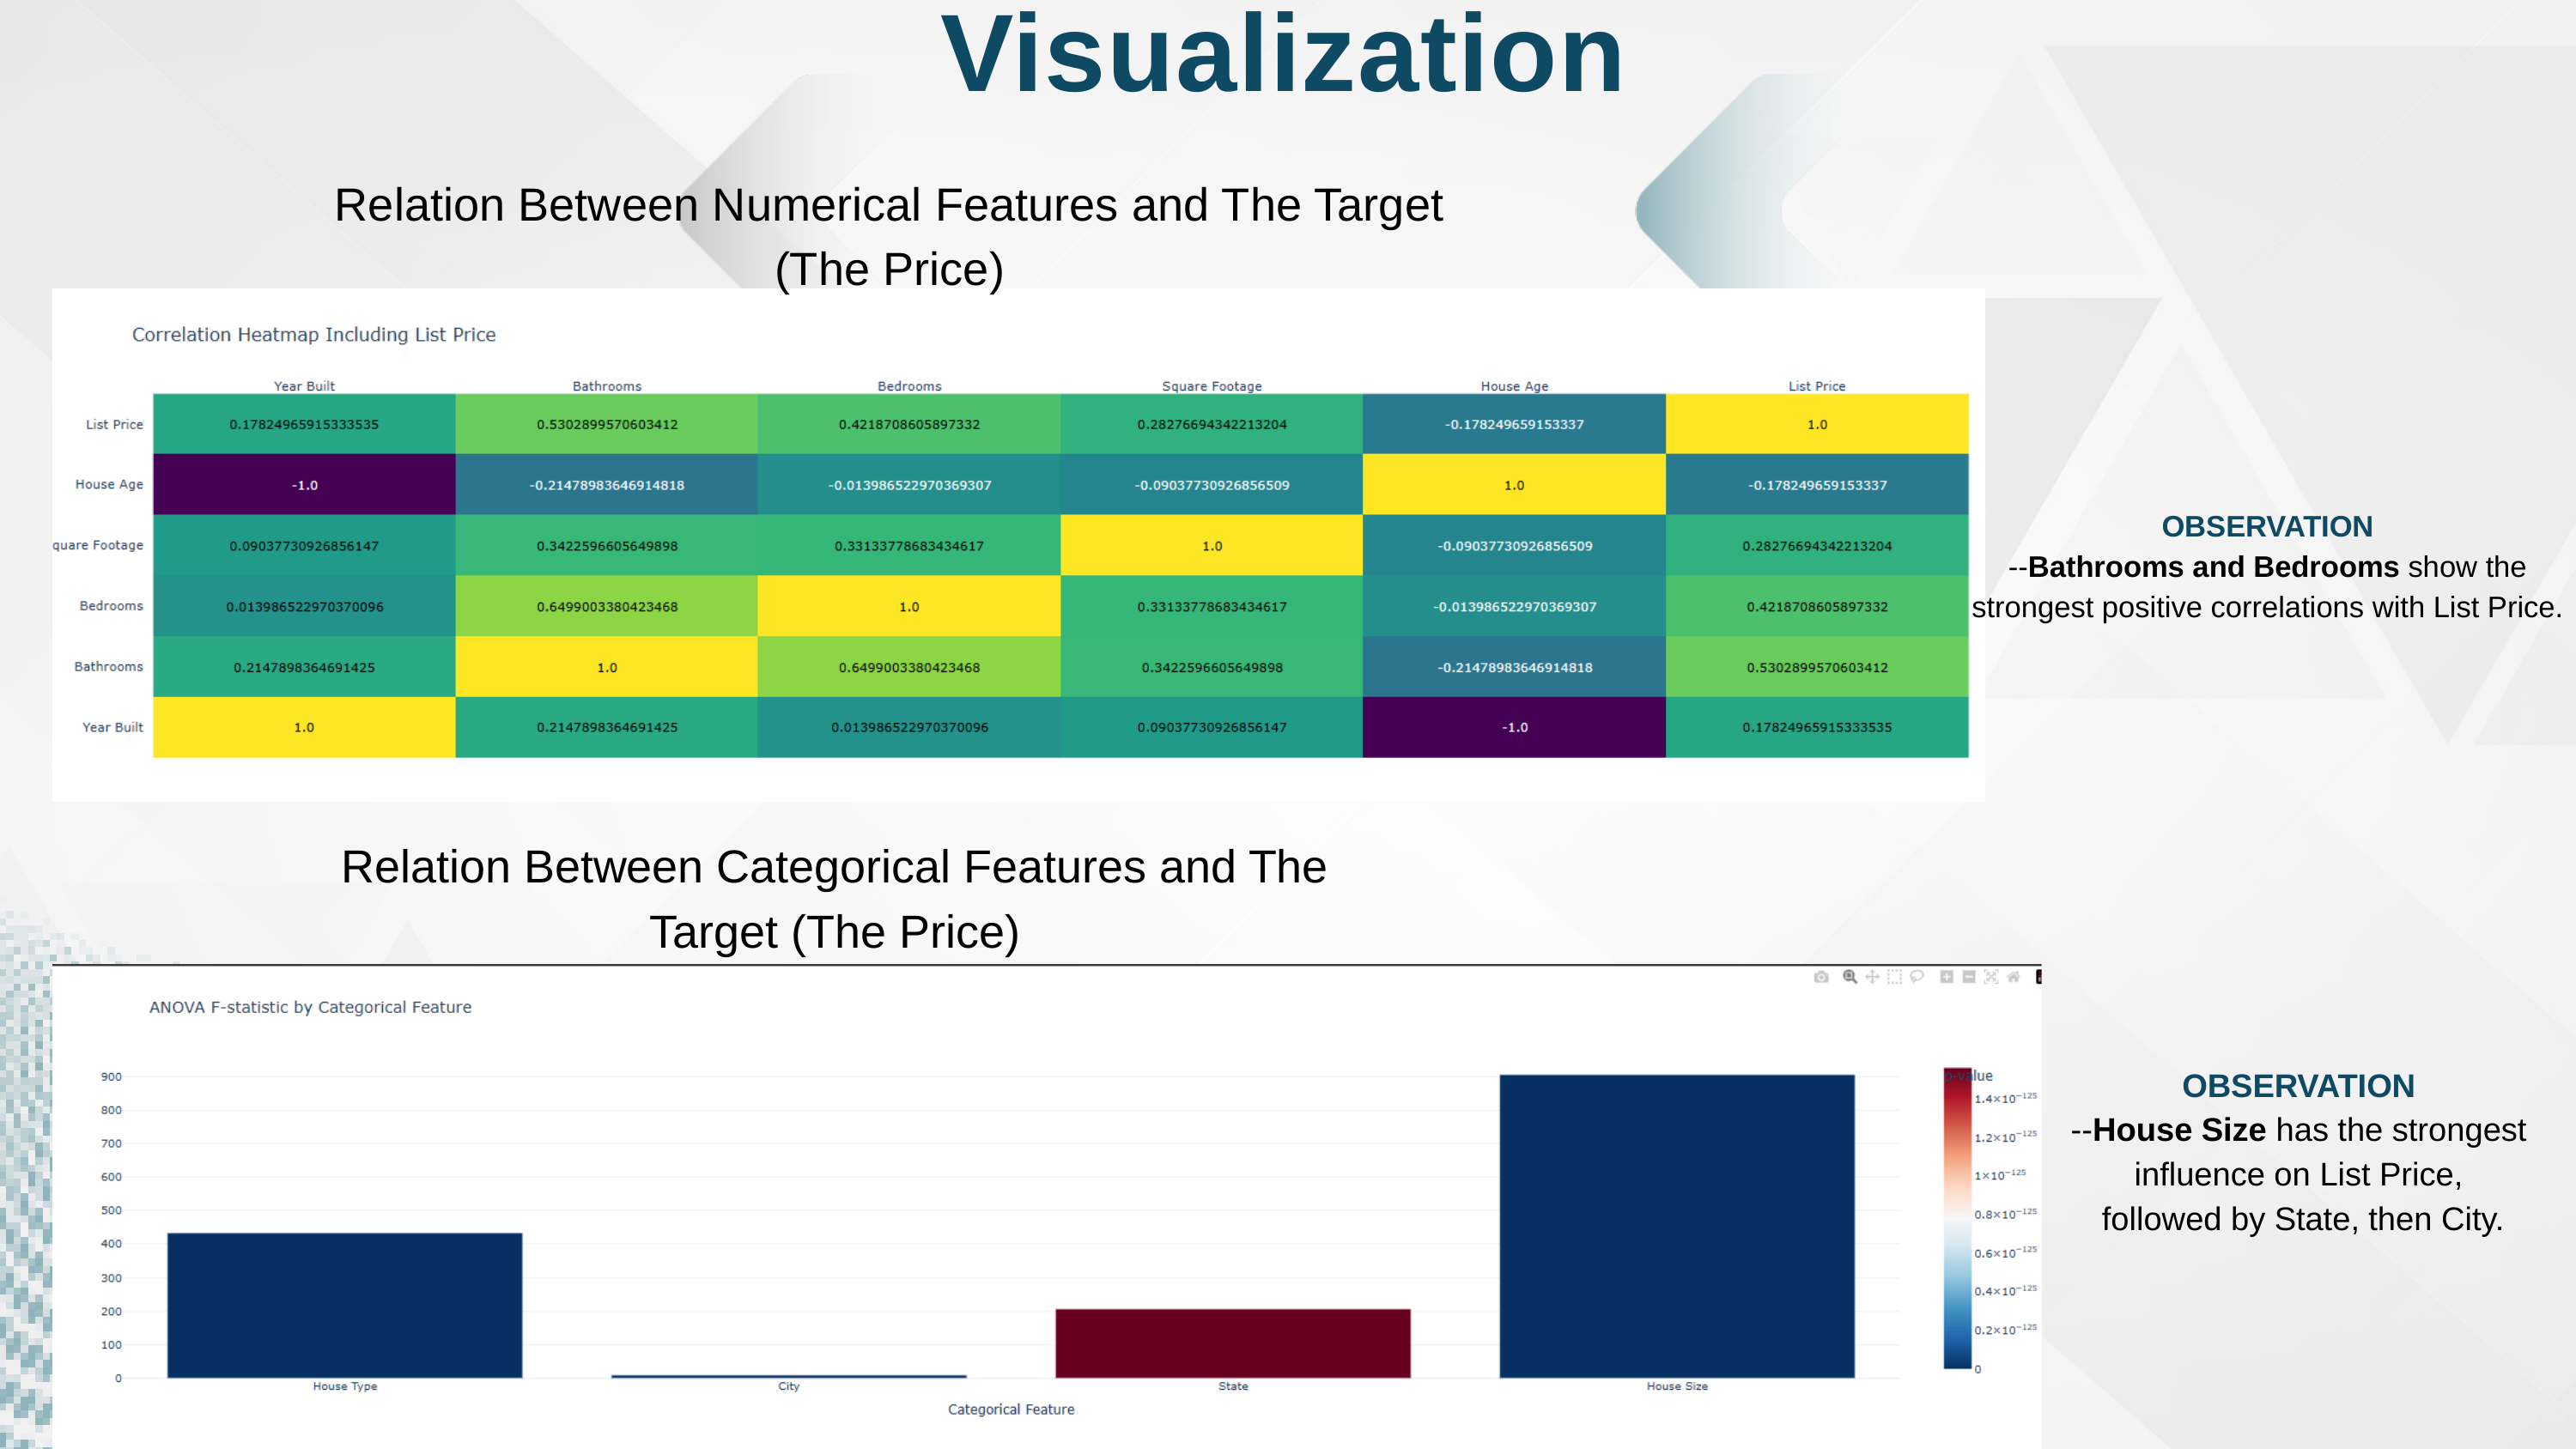

Visualization

Relation Between Numerical Features and The Target (The Price)

OBSERVATION
--Bathrooms and Bedrooms show the strongest positive correlations with List Price.

Relation Between Categorical Features and The Target (The Price)

OBSERVATION
--House Size has the strongest influence on List Price,
 followed by State, then City.